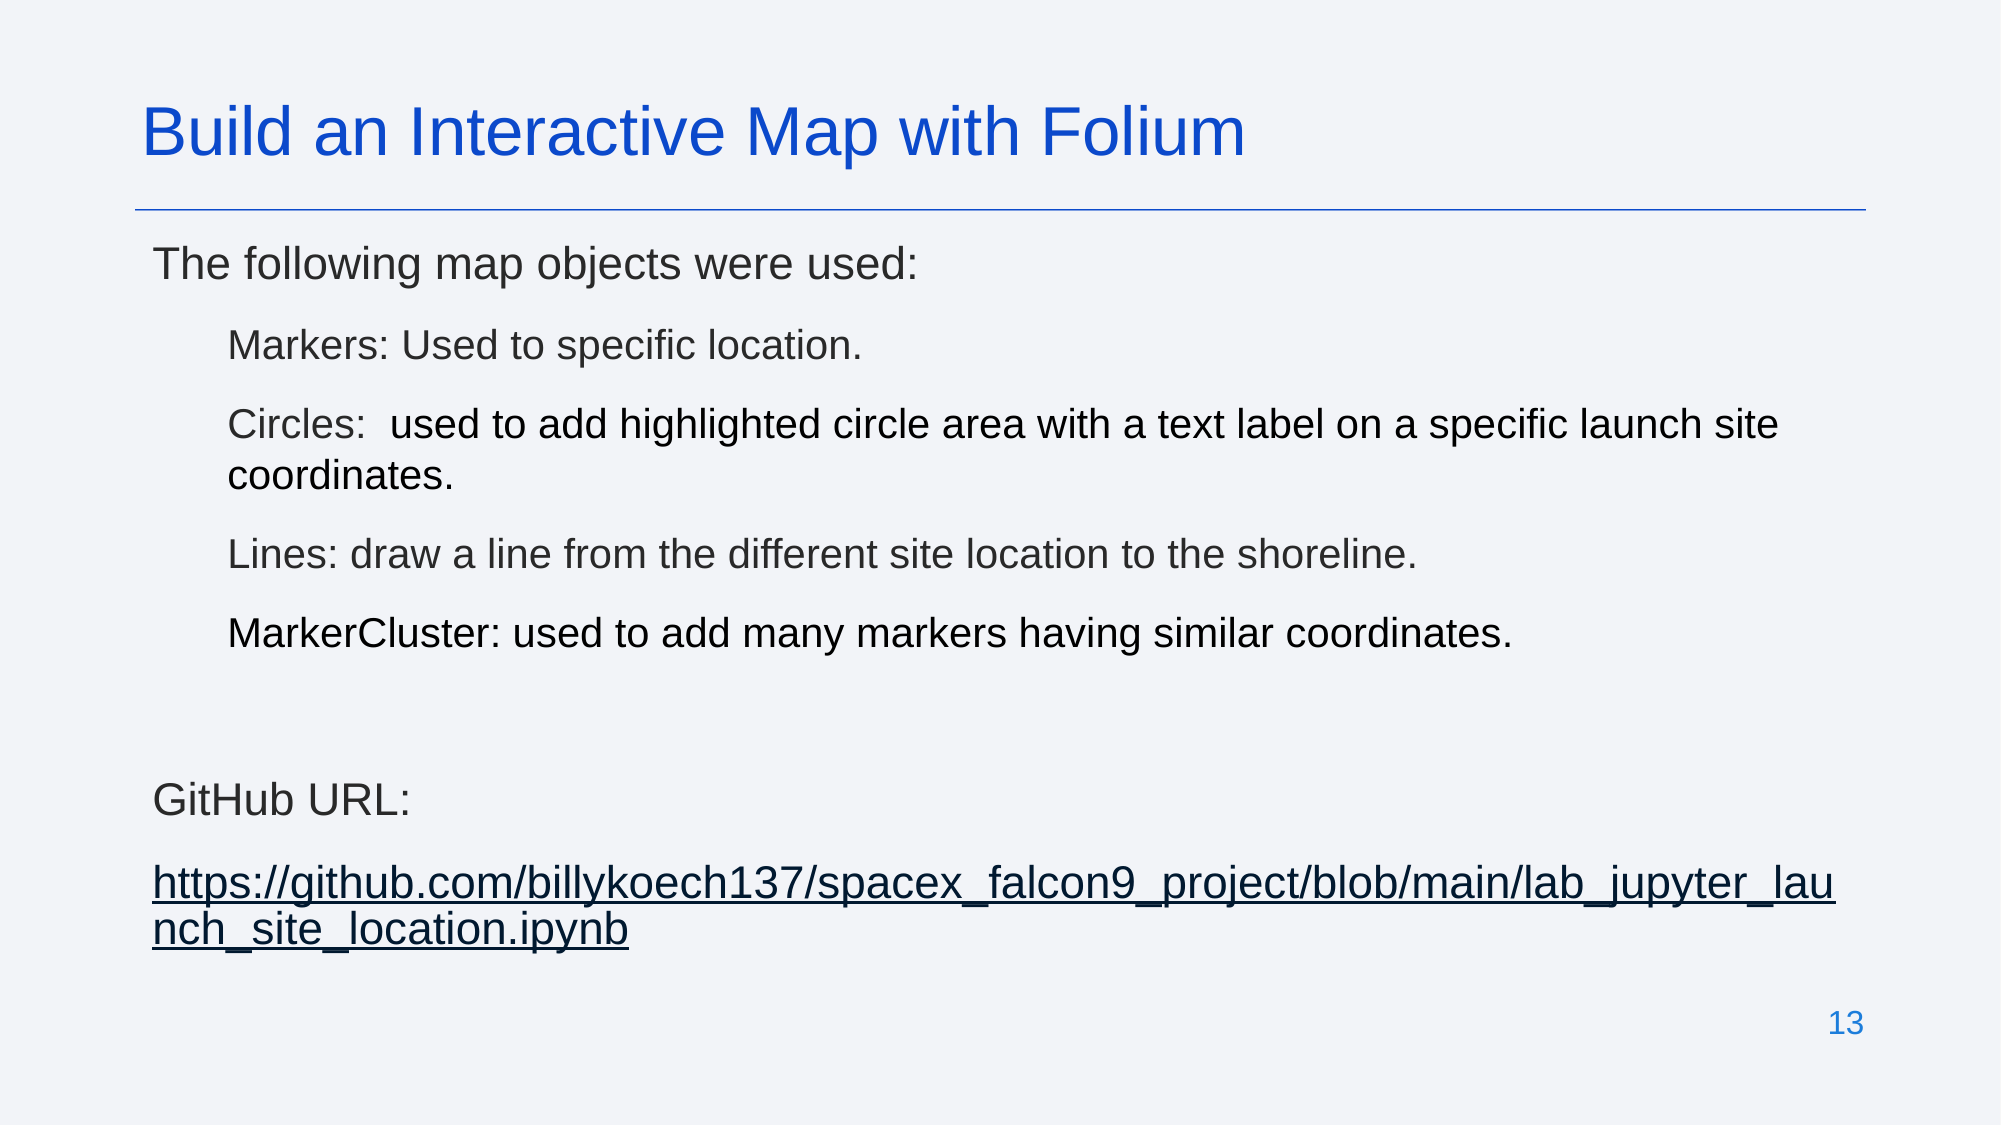

Build an Interactive Map with Folium
The following map objects were used:
Markers: Used to specific location.
Circles:  used to add highlighted circle area with a text label on a specific launch site coordinates.
Lines: draw a line from the different site location to the shoreline.
MarkerCluster: used to add many markers having similar coordinates.

GitHub URL:
https://github.com/billykoech137/spacex_falcon9_project/blob/main/lab_jupyter_launch_site_location.ipynb

13